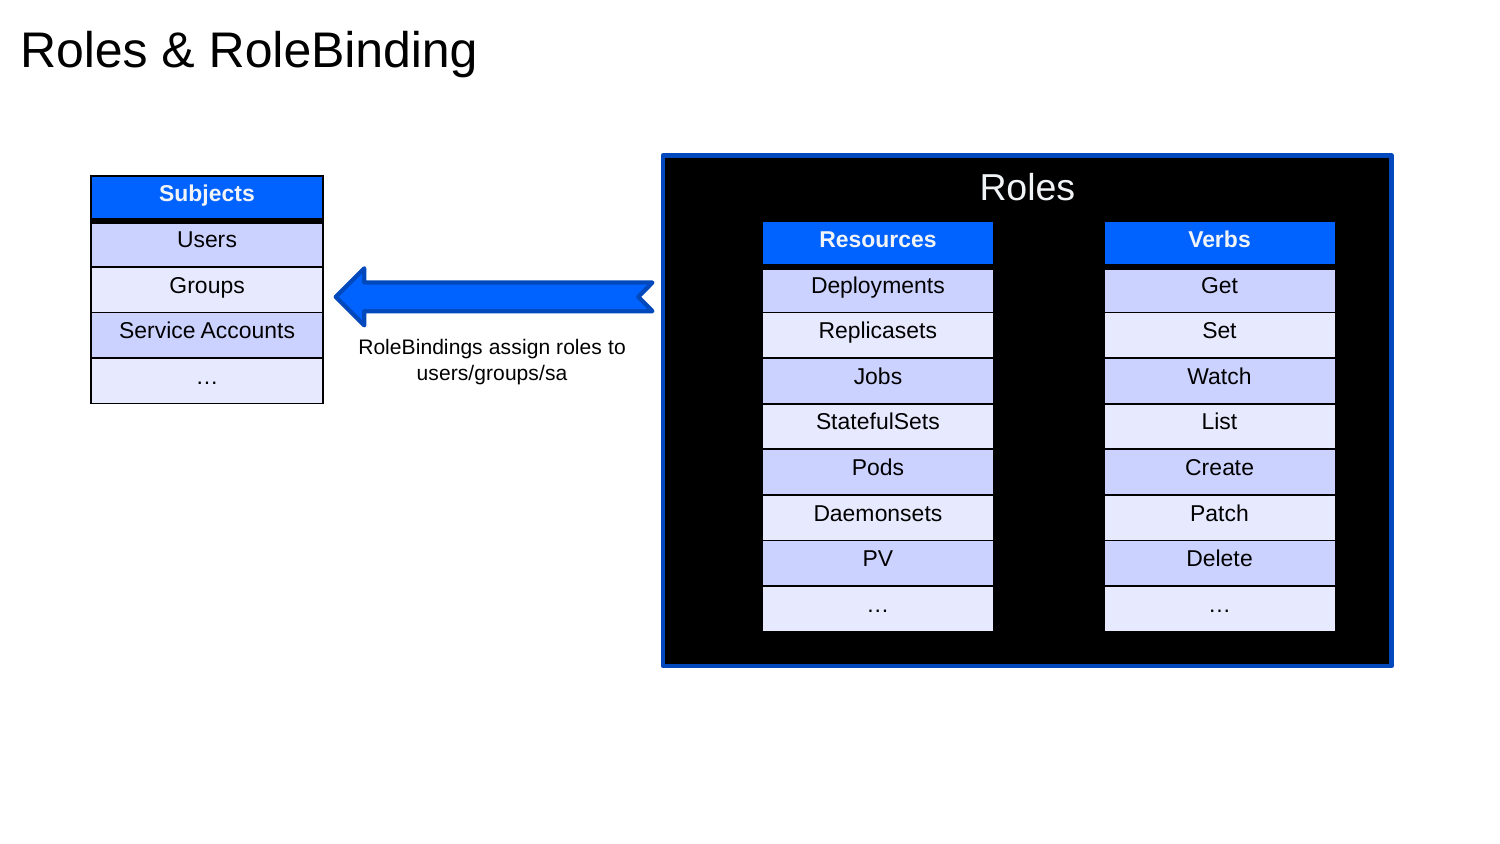

# Roles & RoleBinding
Roles
| Subjects |
| --- |
| Users |
| Groups |
| Service Accounts |
| … |
| Resources |
| --- |
| Deployments |
| Replicasets |
| Jobs |
| StatefulSets |
| Pods |
| Daemonsets |
| PV |
| … |
| Verbs |
| --- |
| Get |
| Set |
| Watch |
| List |
| Create |
| Patch |
| Delete |
| … |

RoleBindings assign roles to users/groups/sa